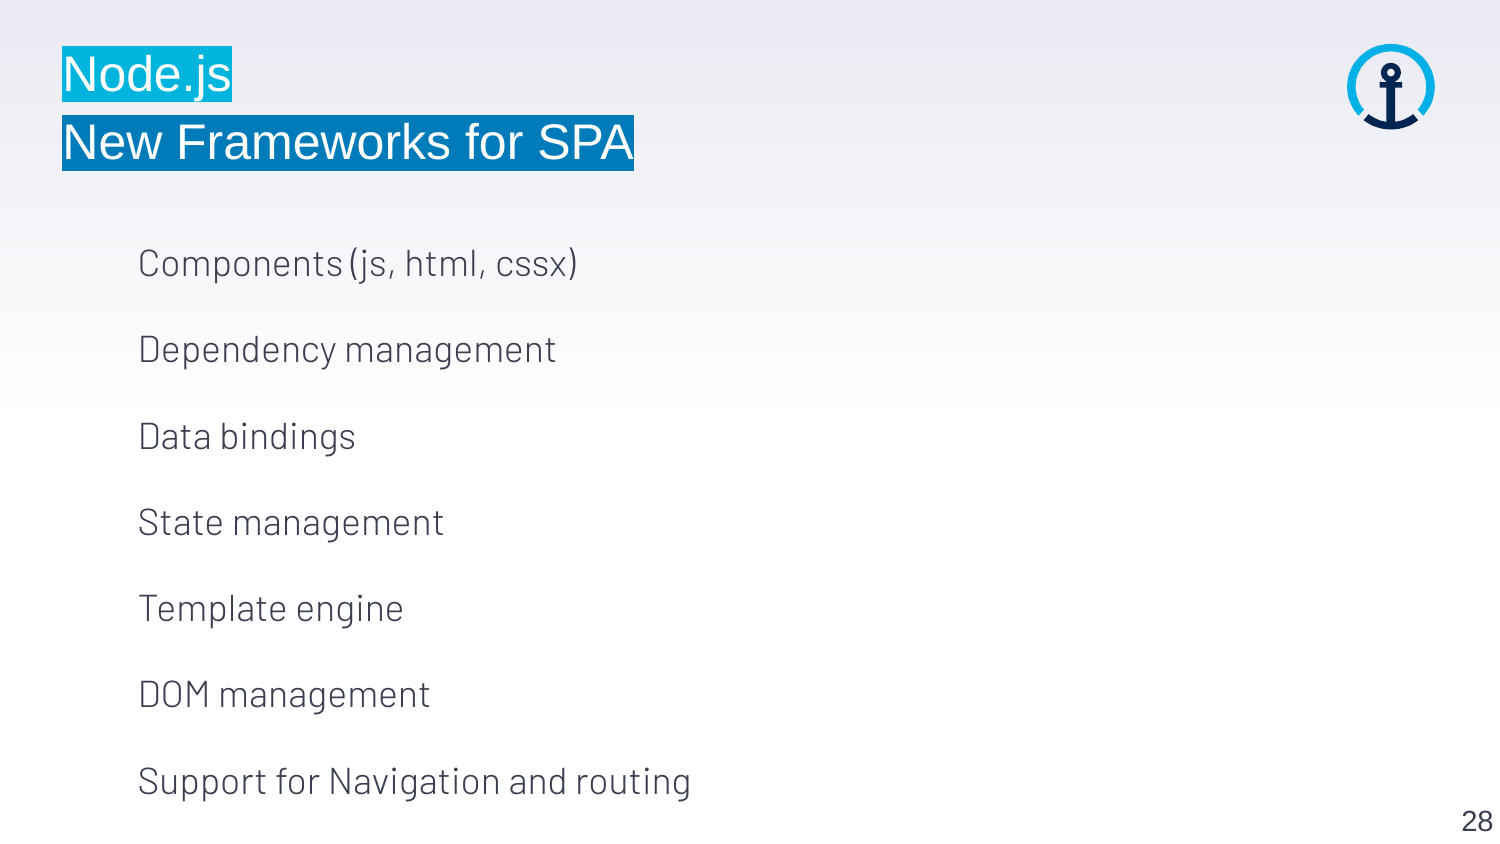

Node.js
New Frameworks for SPA
Components (js, html, cssx)
Dependency management
Data bindings
State management
Template engine
DOM management
Support for Navigation and routing

28